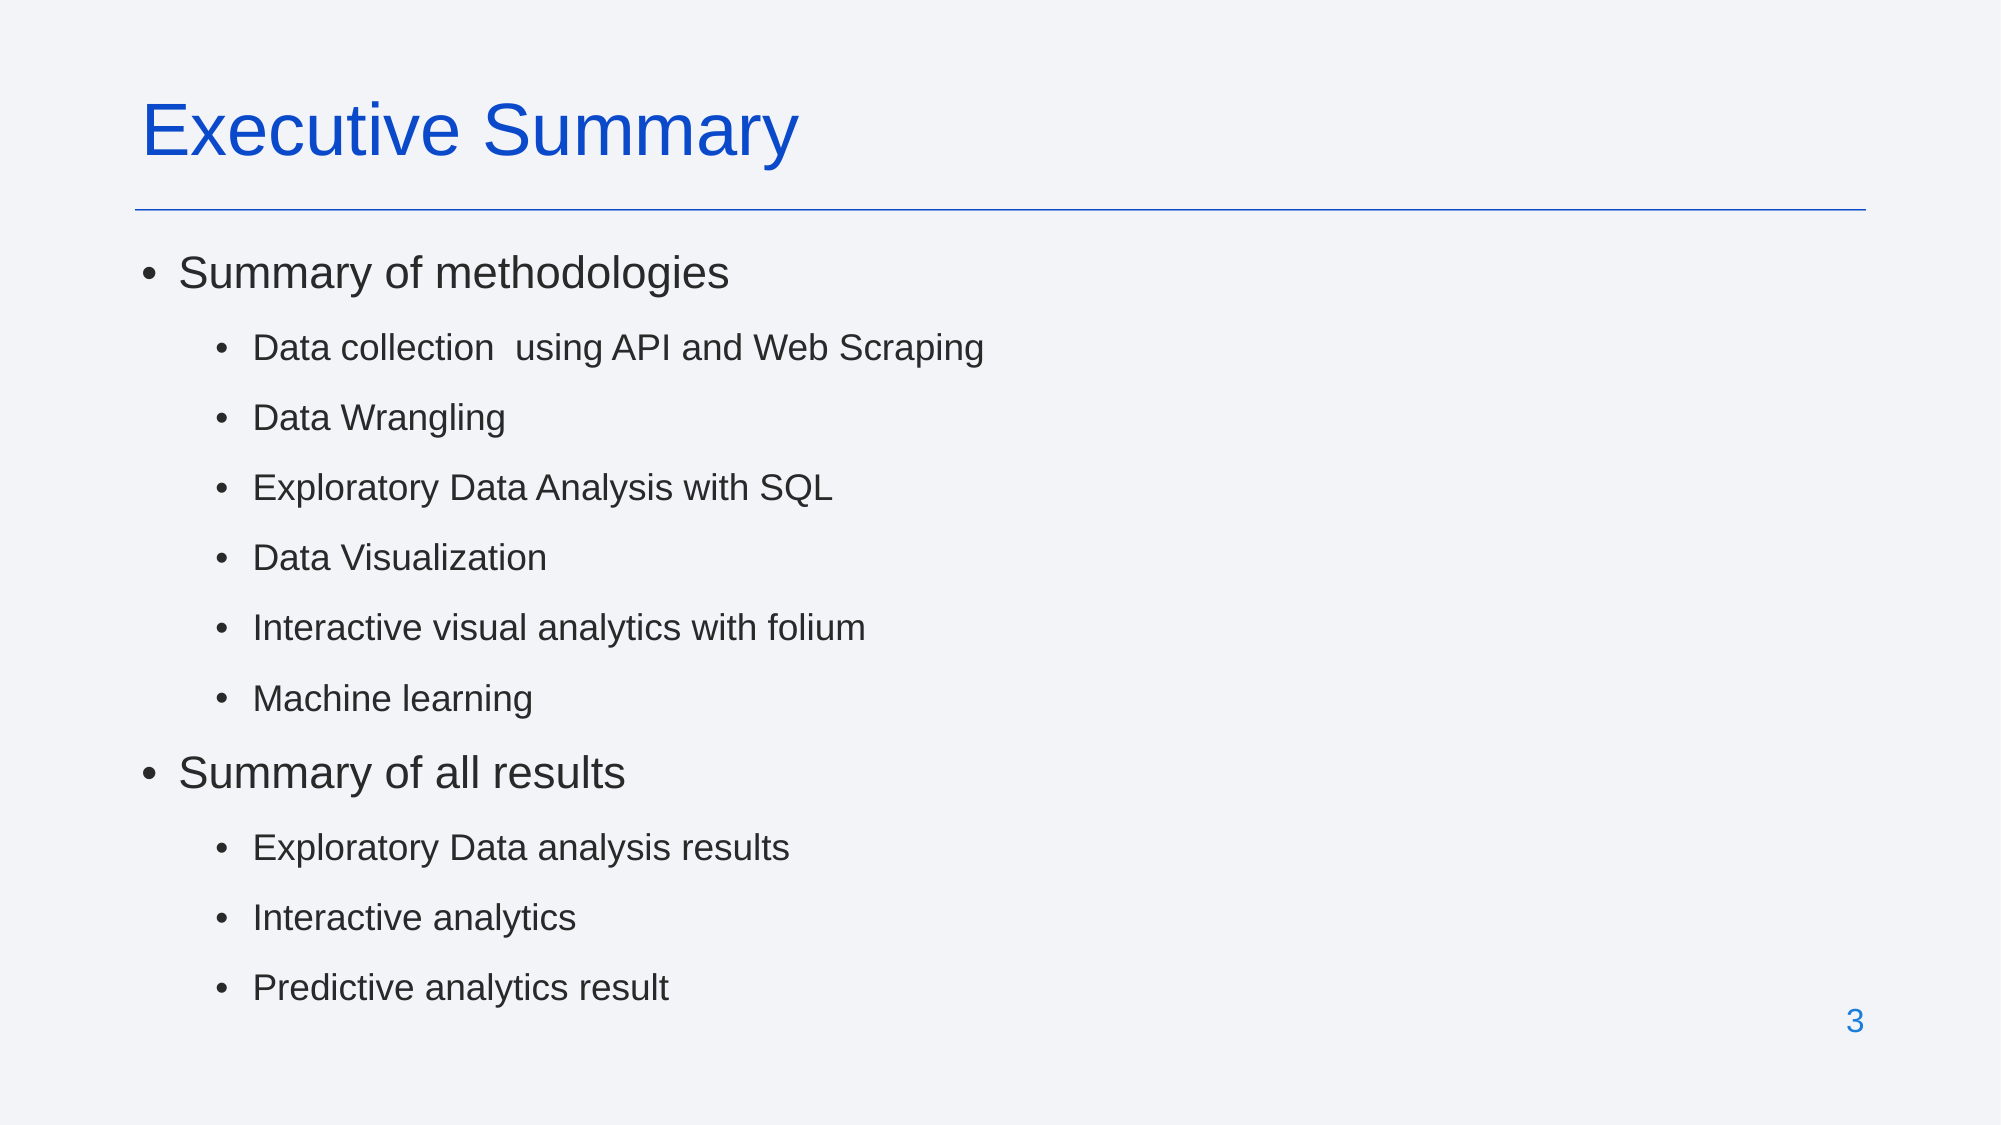

Executive Summary
Summary of methodologies
Data collection  using API and Web Scraping
Data Wrangling
Exploratory Data Analysis with SQL
Data Visualization
Interactive visual analytics with folium
Machine learning
Summary of all results
Exploratory Data analysis results
Interactive analytics
Predictive analytics result
3